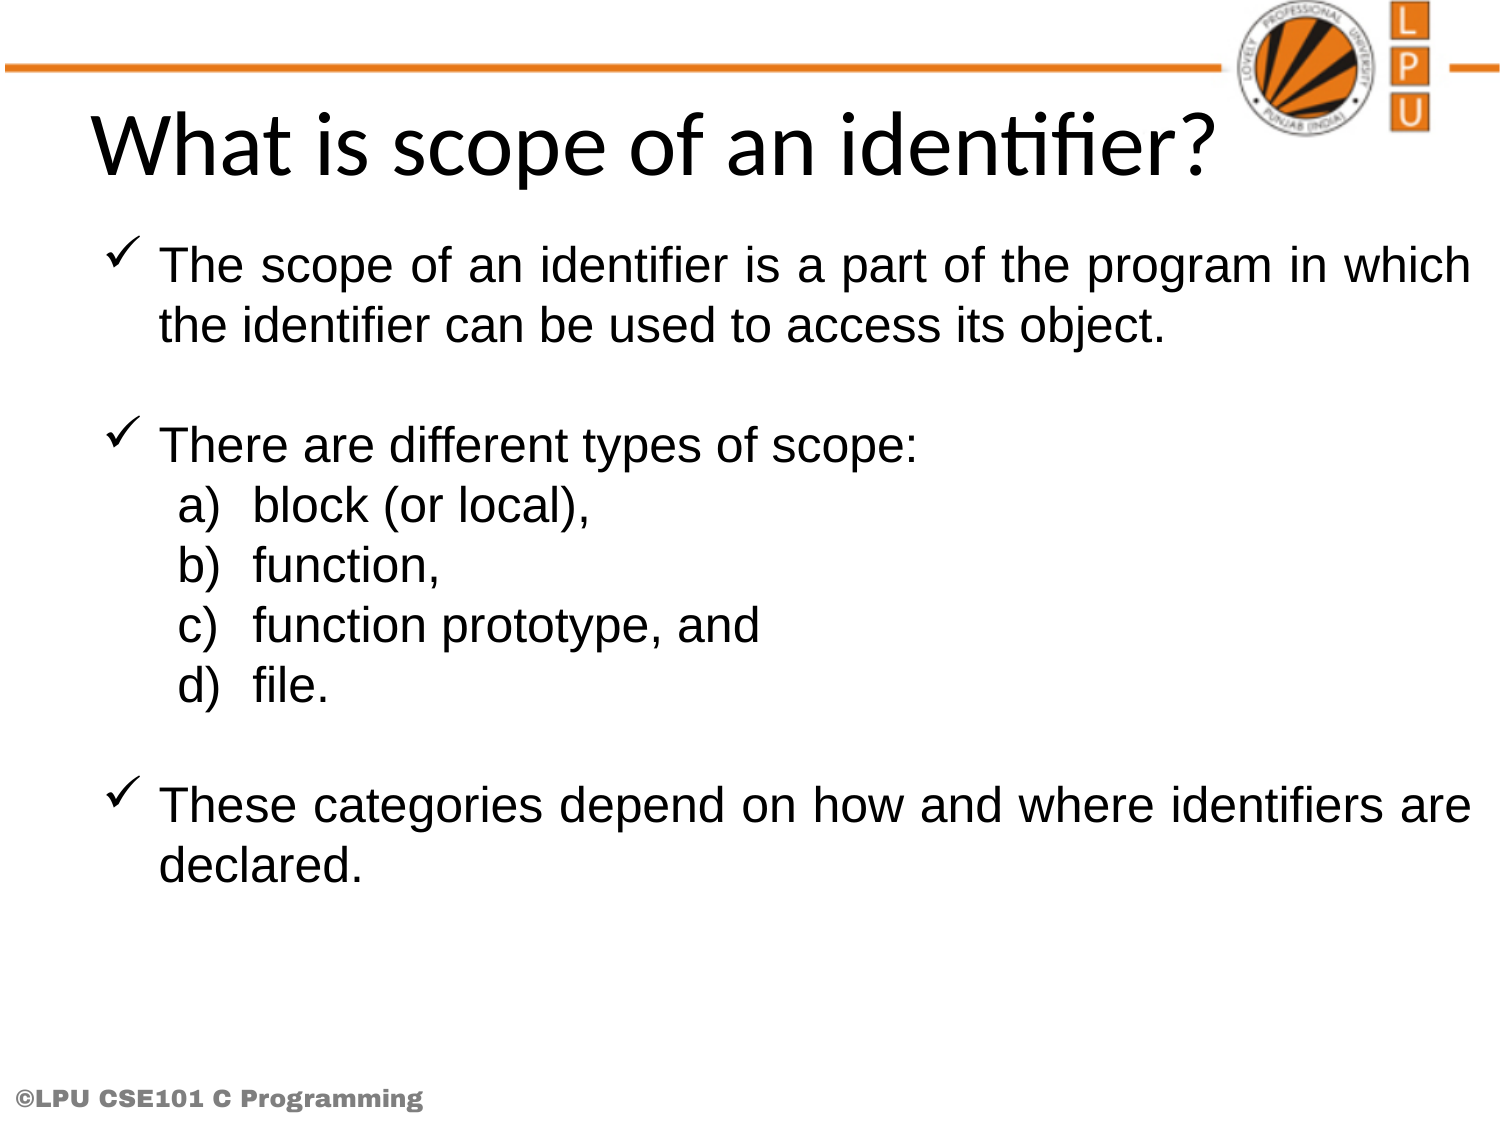

# What is scope of an identifier?
The scope of an identifier is a part of the program in which the identifier can be used to access its object.

There are different types of scope:
block (or local),
function,
function prototype, and
file.

These categories depend on how and where identifiers are declared.